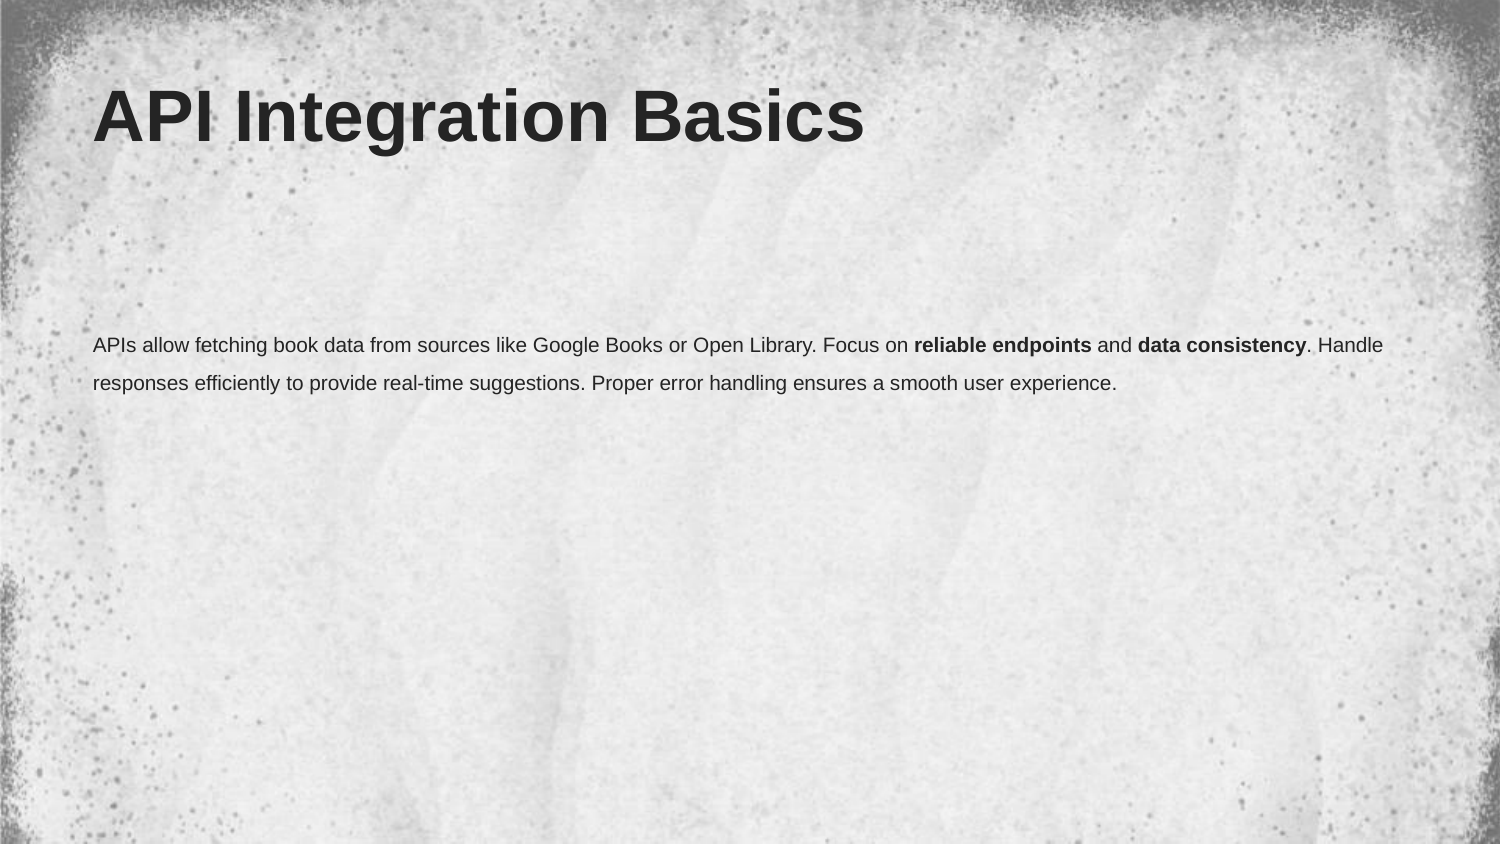

API Integration Basics
APIs allow fetching book data from sources like Google Books or Open Library. Focus on reliable endpoints and data consistency. Handle responses efficiently to provide real-time suggestions. Proper error handling ensures a smooth user experience.